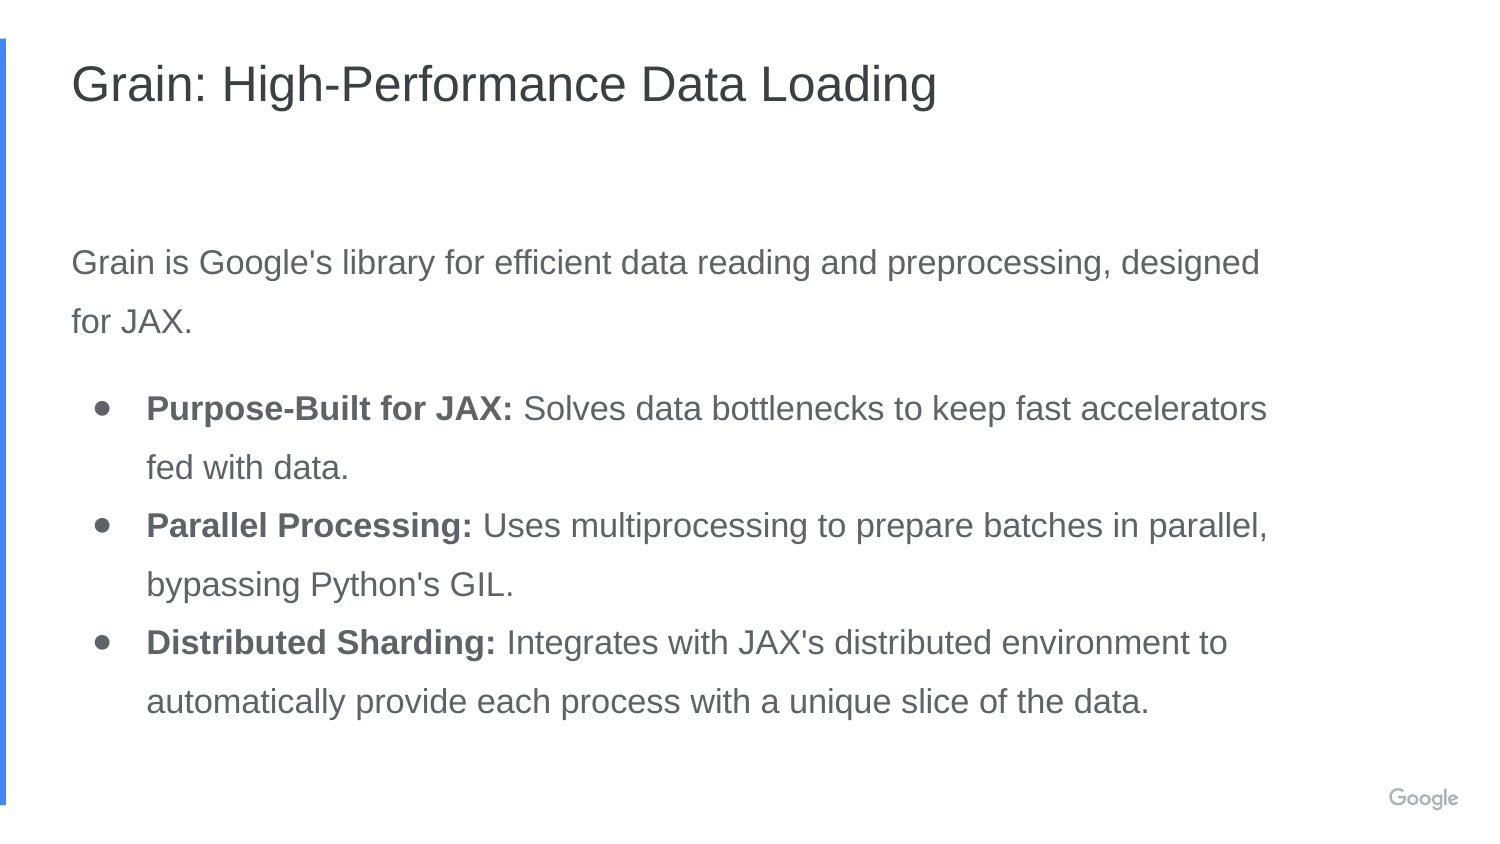

# Grain: High-Performance Data Loading
Grain is Google's library for efficient data reading and preprocessing, designed for JAX.
Purpose-Built for JAX: Solves data bottlenecks to keep fast accelerators fed with data.
Parallel Processing: Uses multiprocessing to prepare batches in parallel, bypassing Python's GIL.
Distributed Sharding: Integrates with JAX's distributed environment to automatically provide each process with a unique slice of the data.